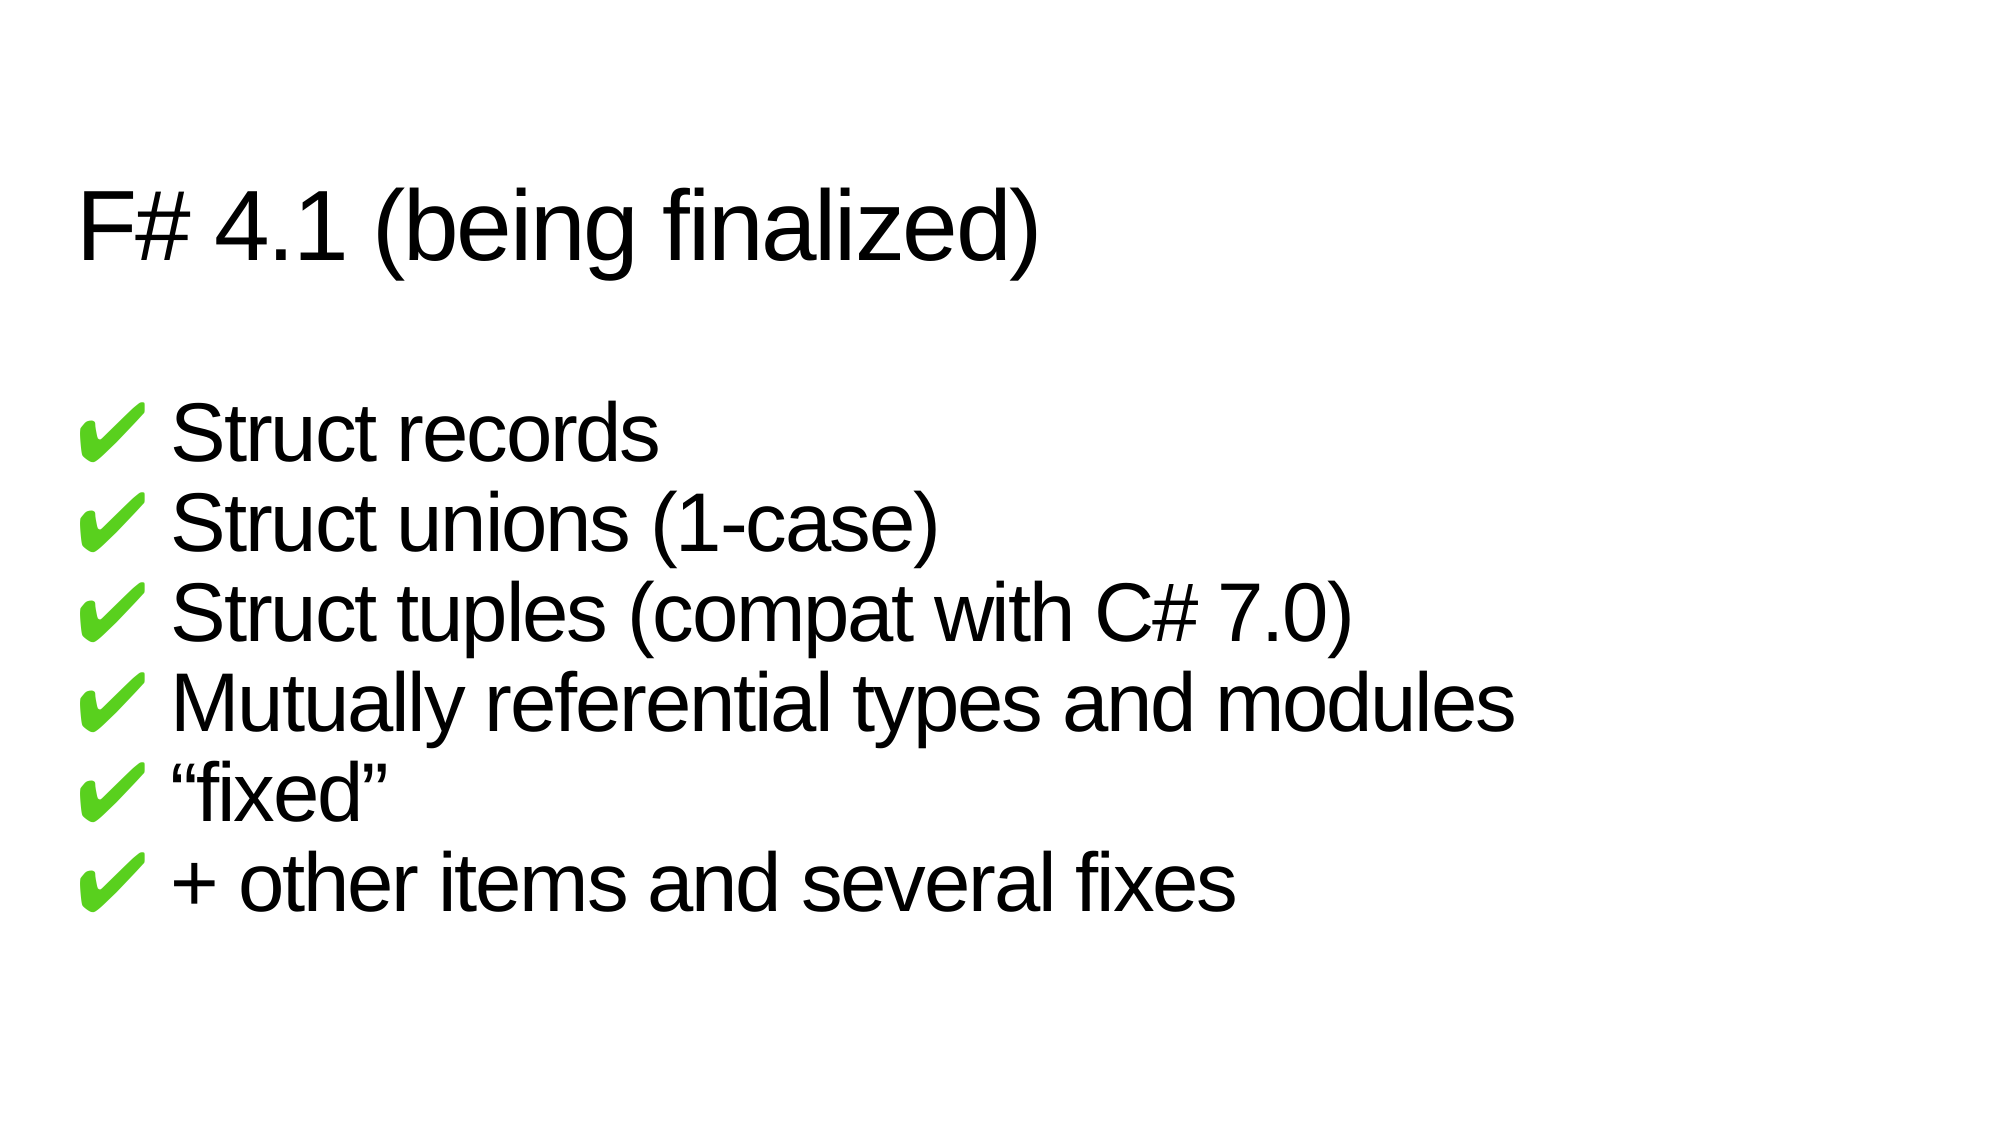

# F# 4.1 (being finalized) ✔ Struct records ✔ Struct unions (1-case) ✔ Struct tuples (compat with C# 7.0) ✔ Mutually referential types and modules ✔ “fixed” ✔ + other items and several fixes